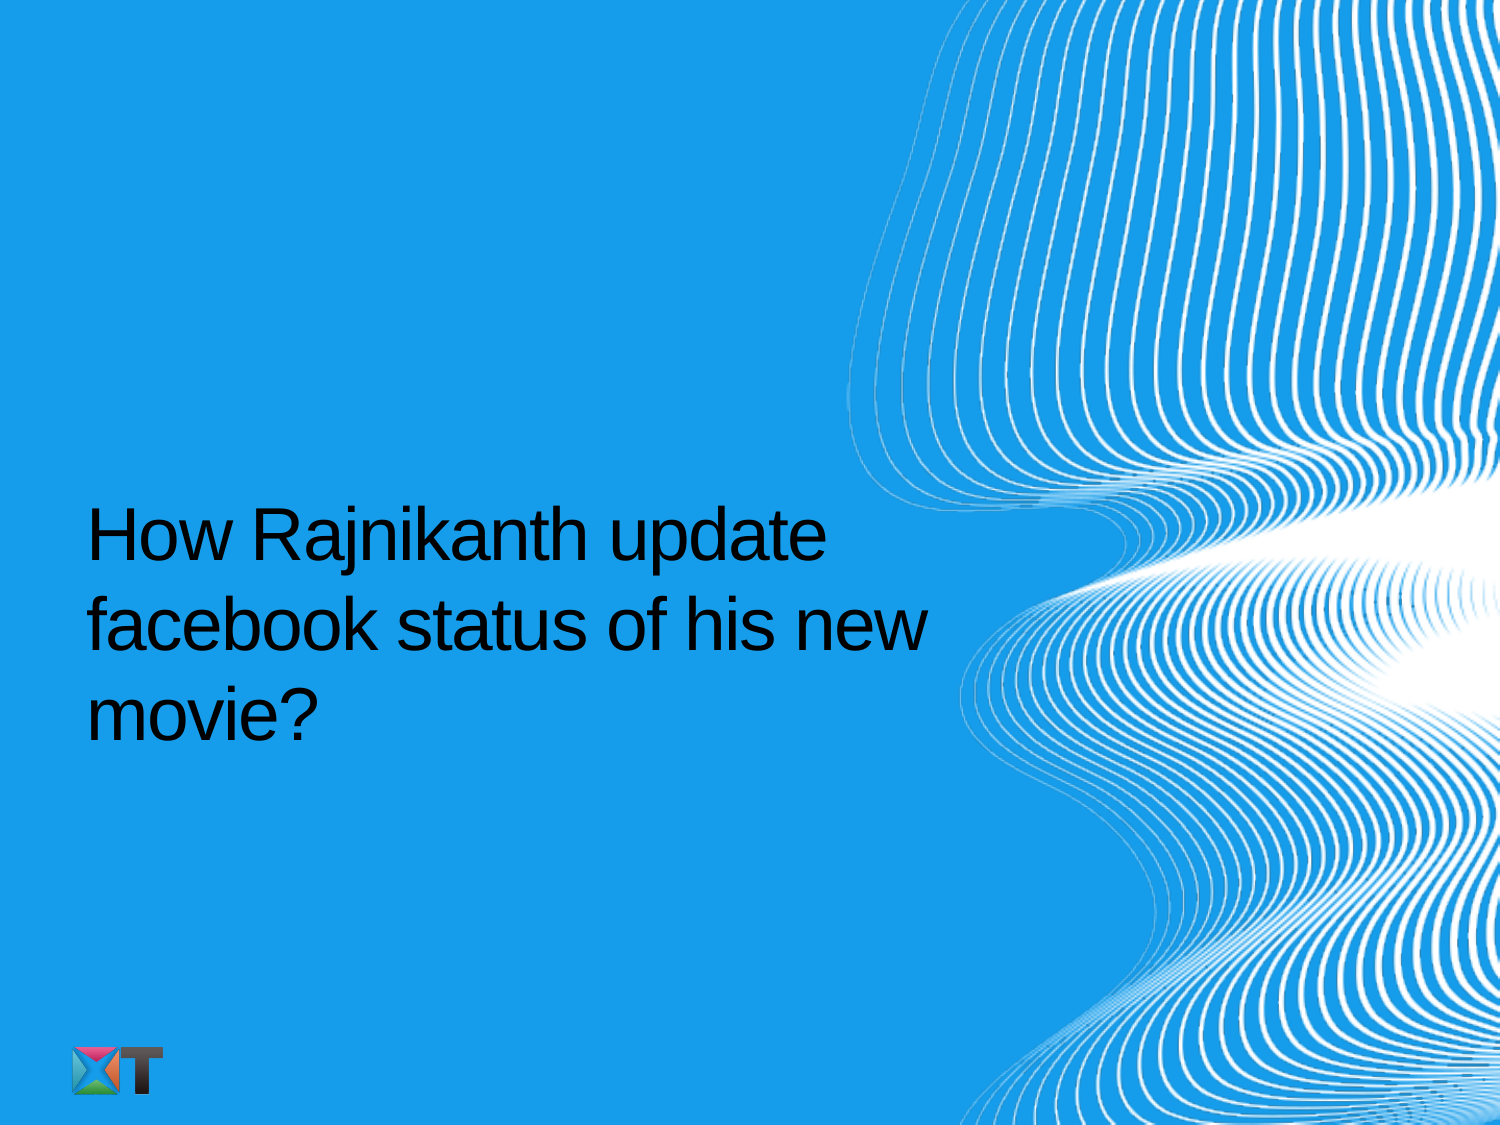

# How Rajnikanth update facebook status of his new movie?